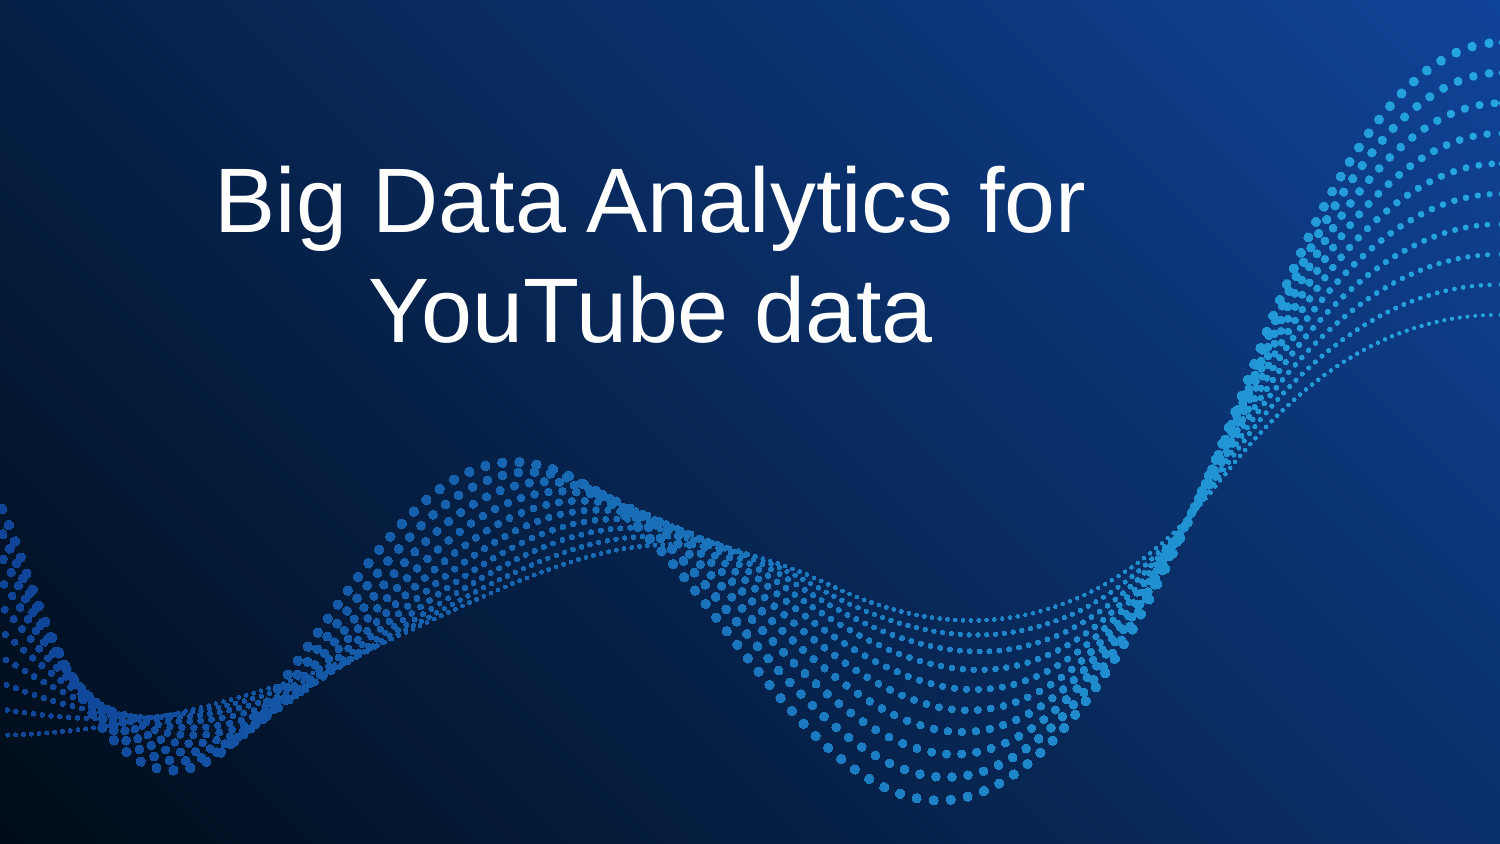

# Big Data Analytics for YouTube data